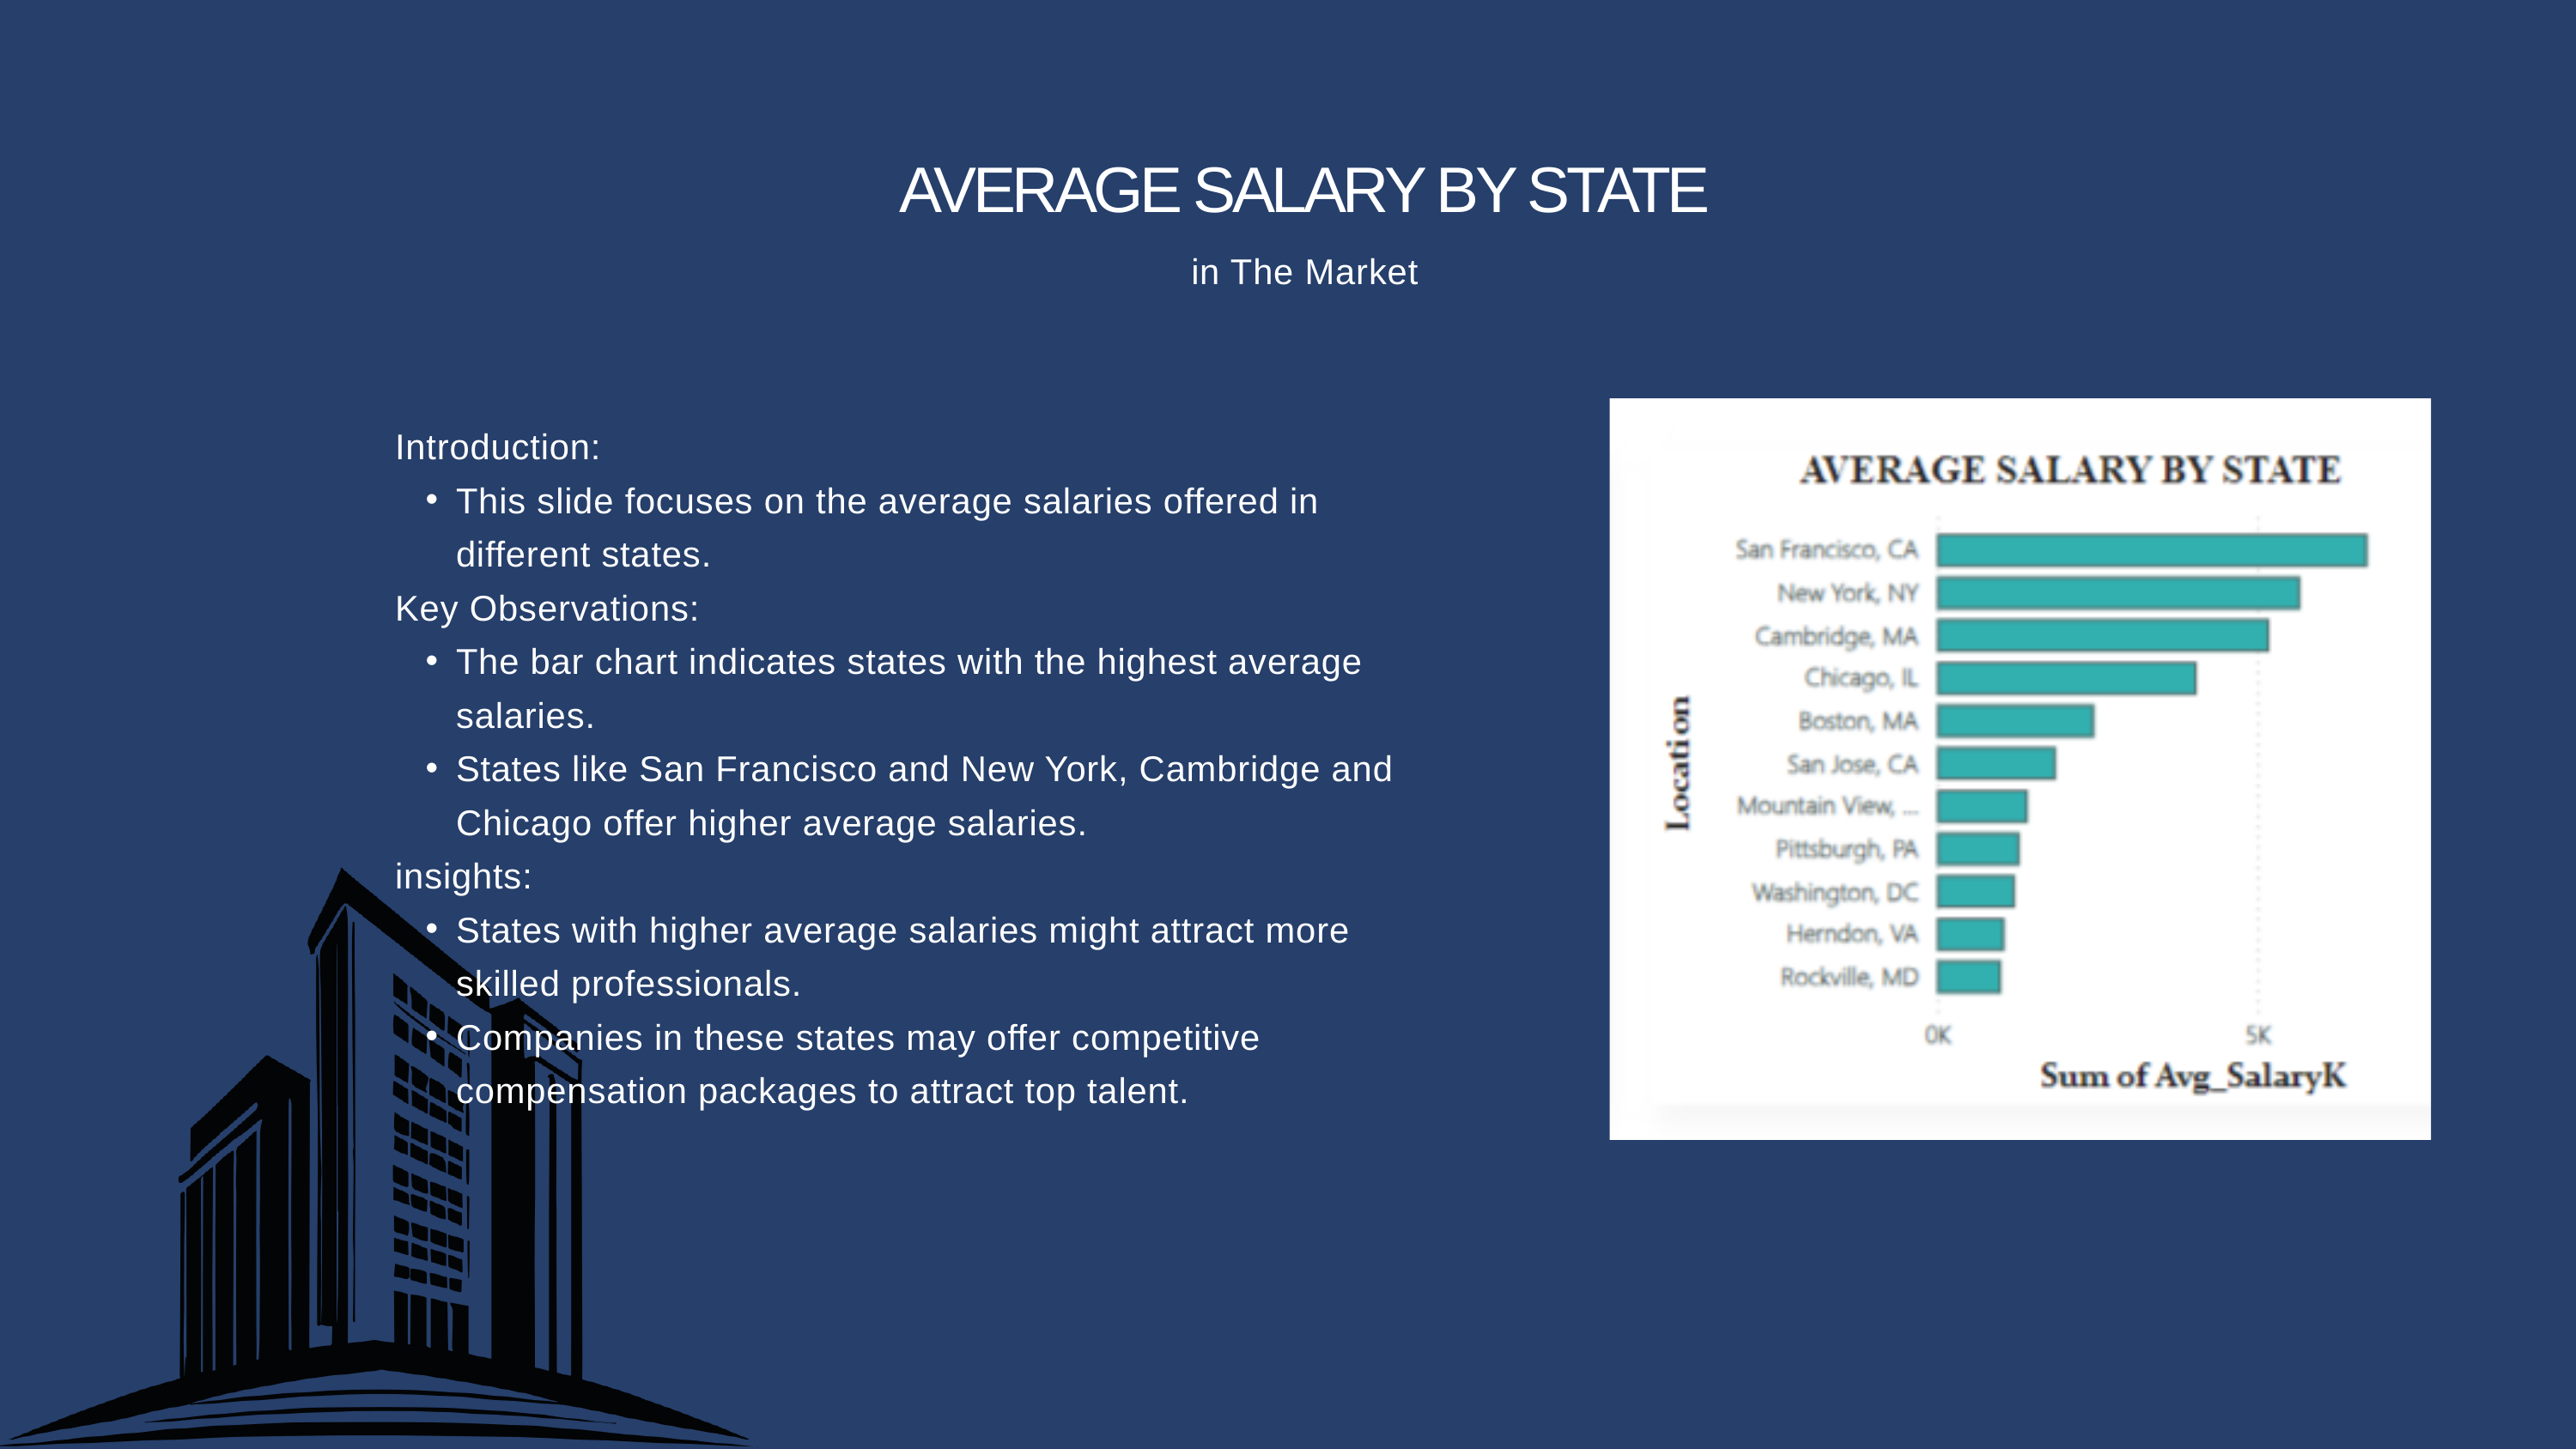

AVERAGE SALARY BY STATE
in The Market

Introduction:
This slide focuses on the average salaries offered in different states.
Key Observations:
The bar chart indicates states with the highest average salaries.
States like San Francisco and New York, Cambridge and Chicago offer higher average salaries.
insights:
States with higher average salaries might attract more skilled professionals.
Companies in these states may offer competitive compensation packages to attract top talent.